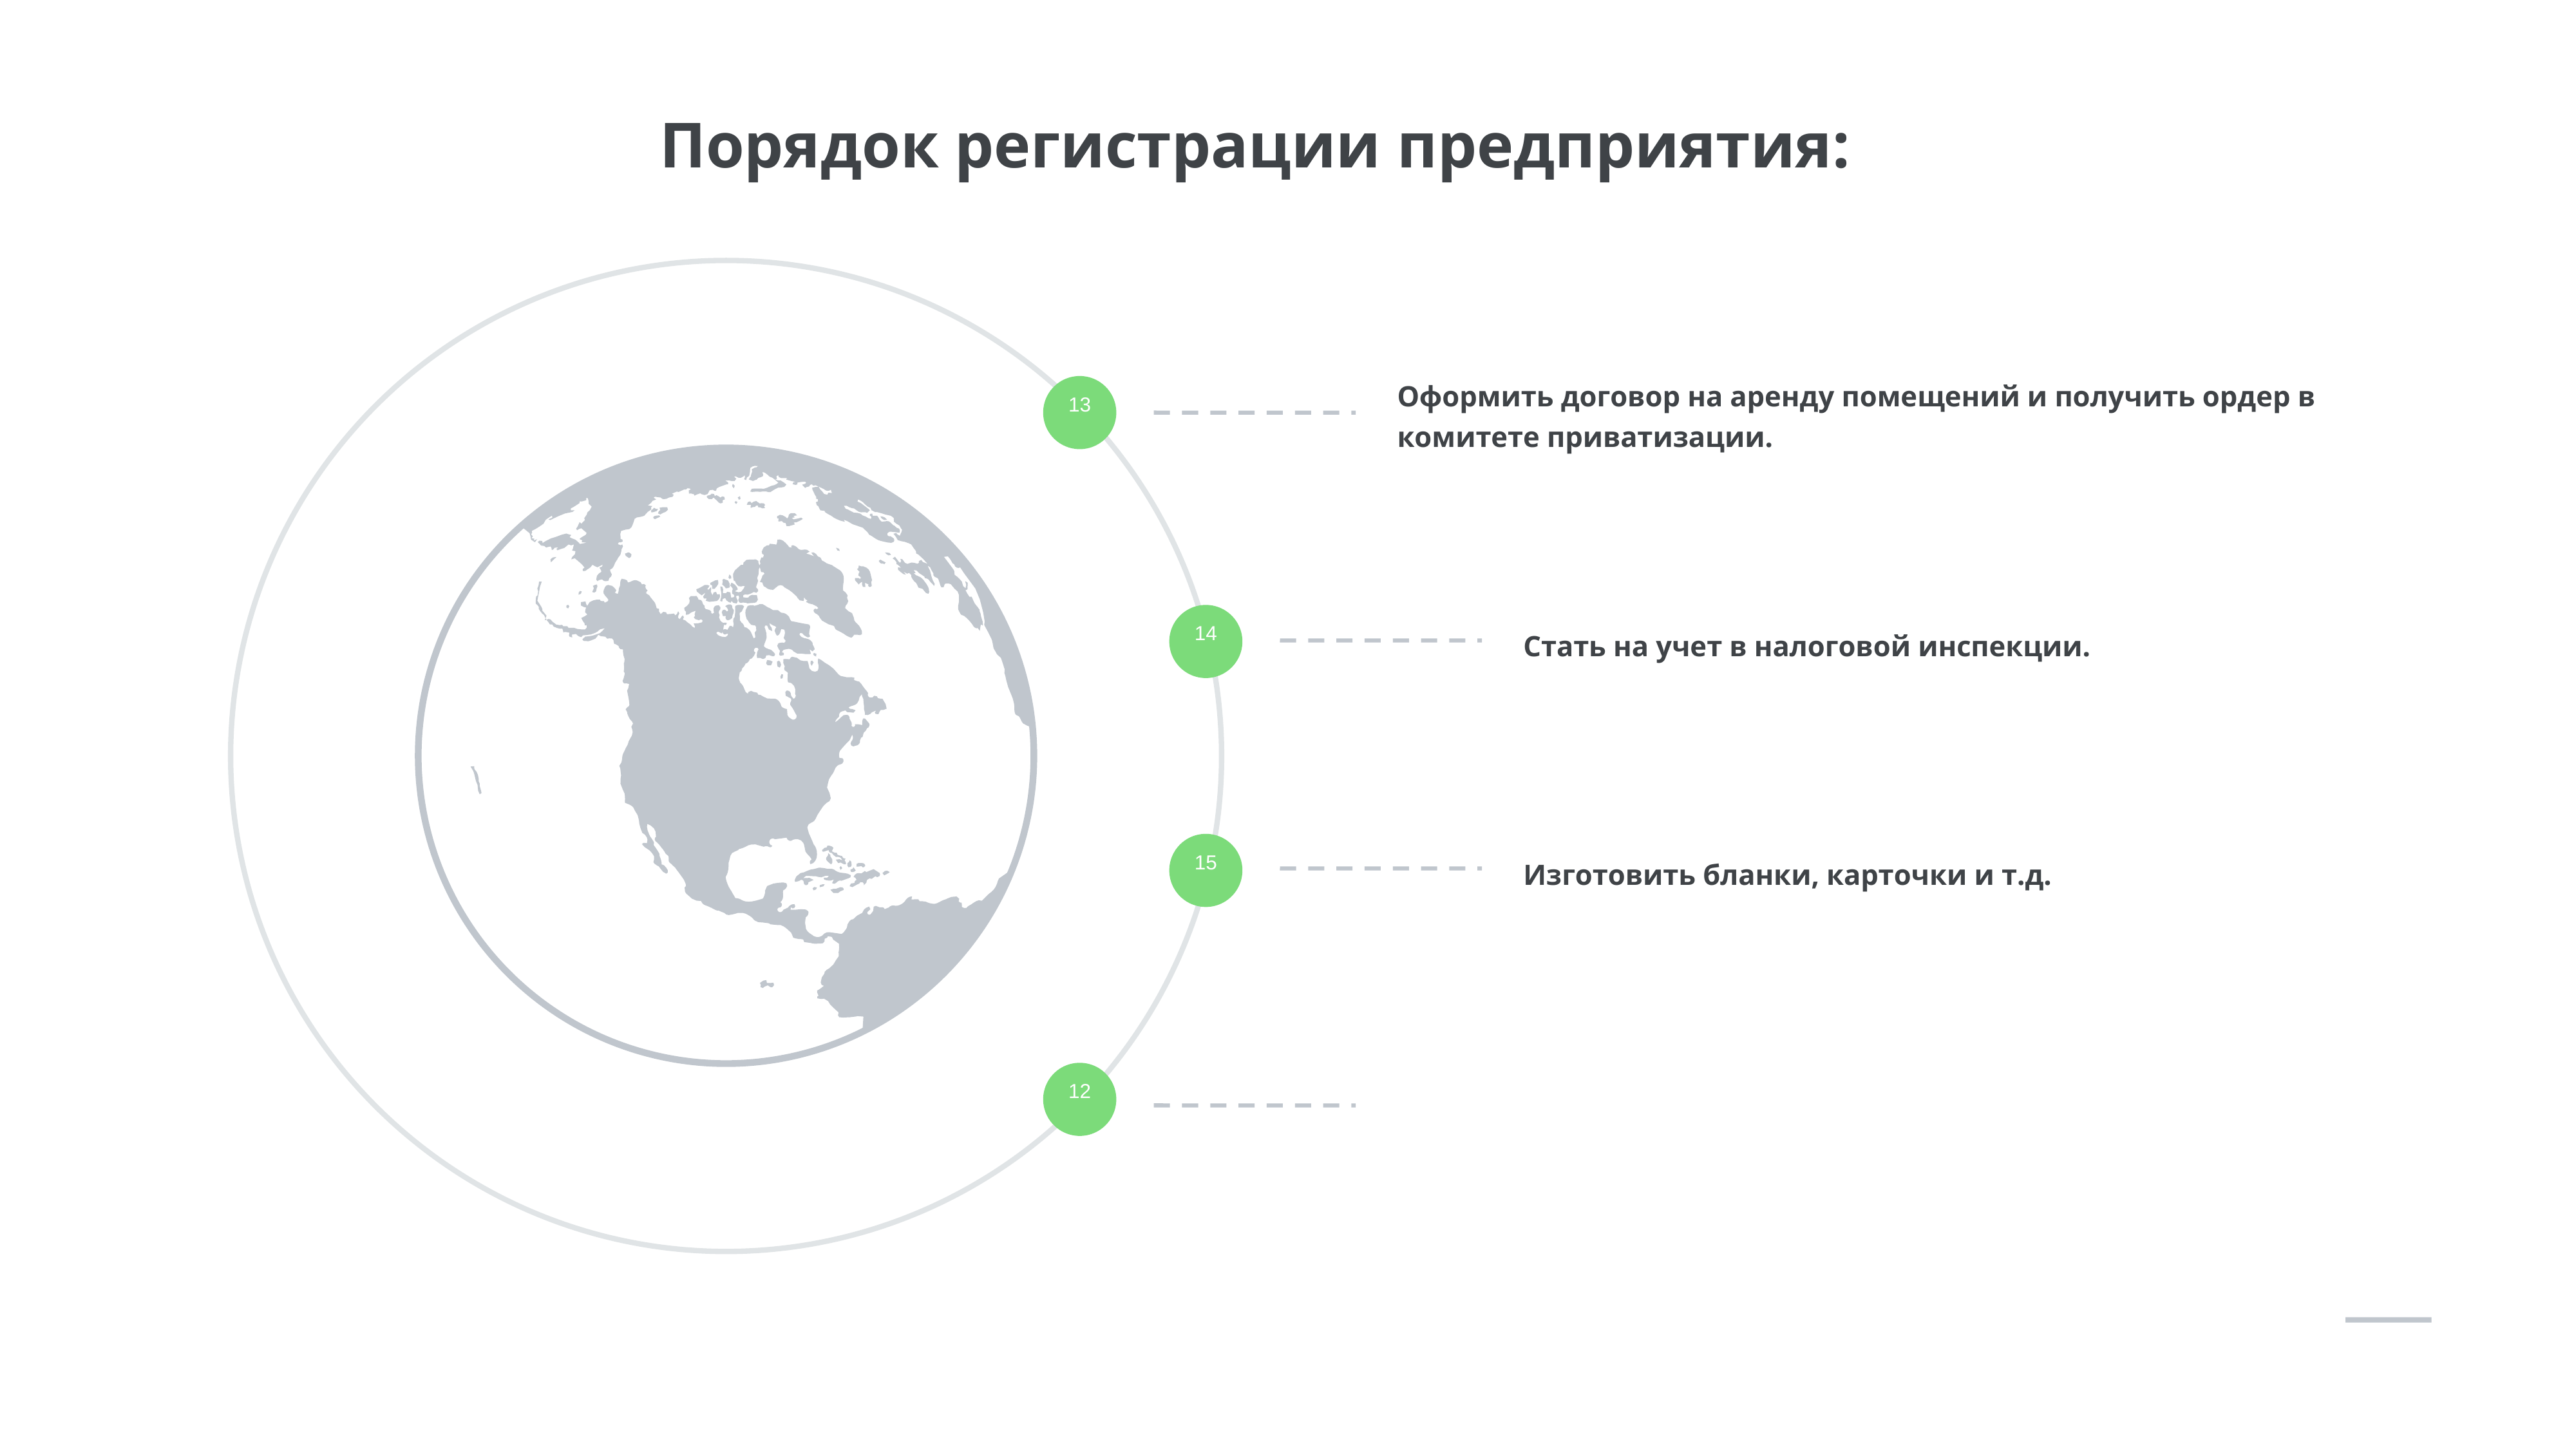

Порядок регистрации предприятия:

13
Оформить договор на аренду помещений и получить ордер в комитете приватизации.

14

Стать на учет в налоговой инспекции.
15

Изготовить бланки, карточки и т.д.
12